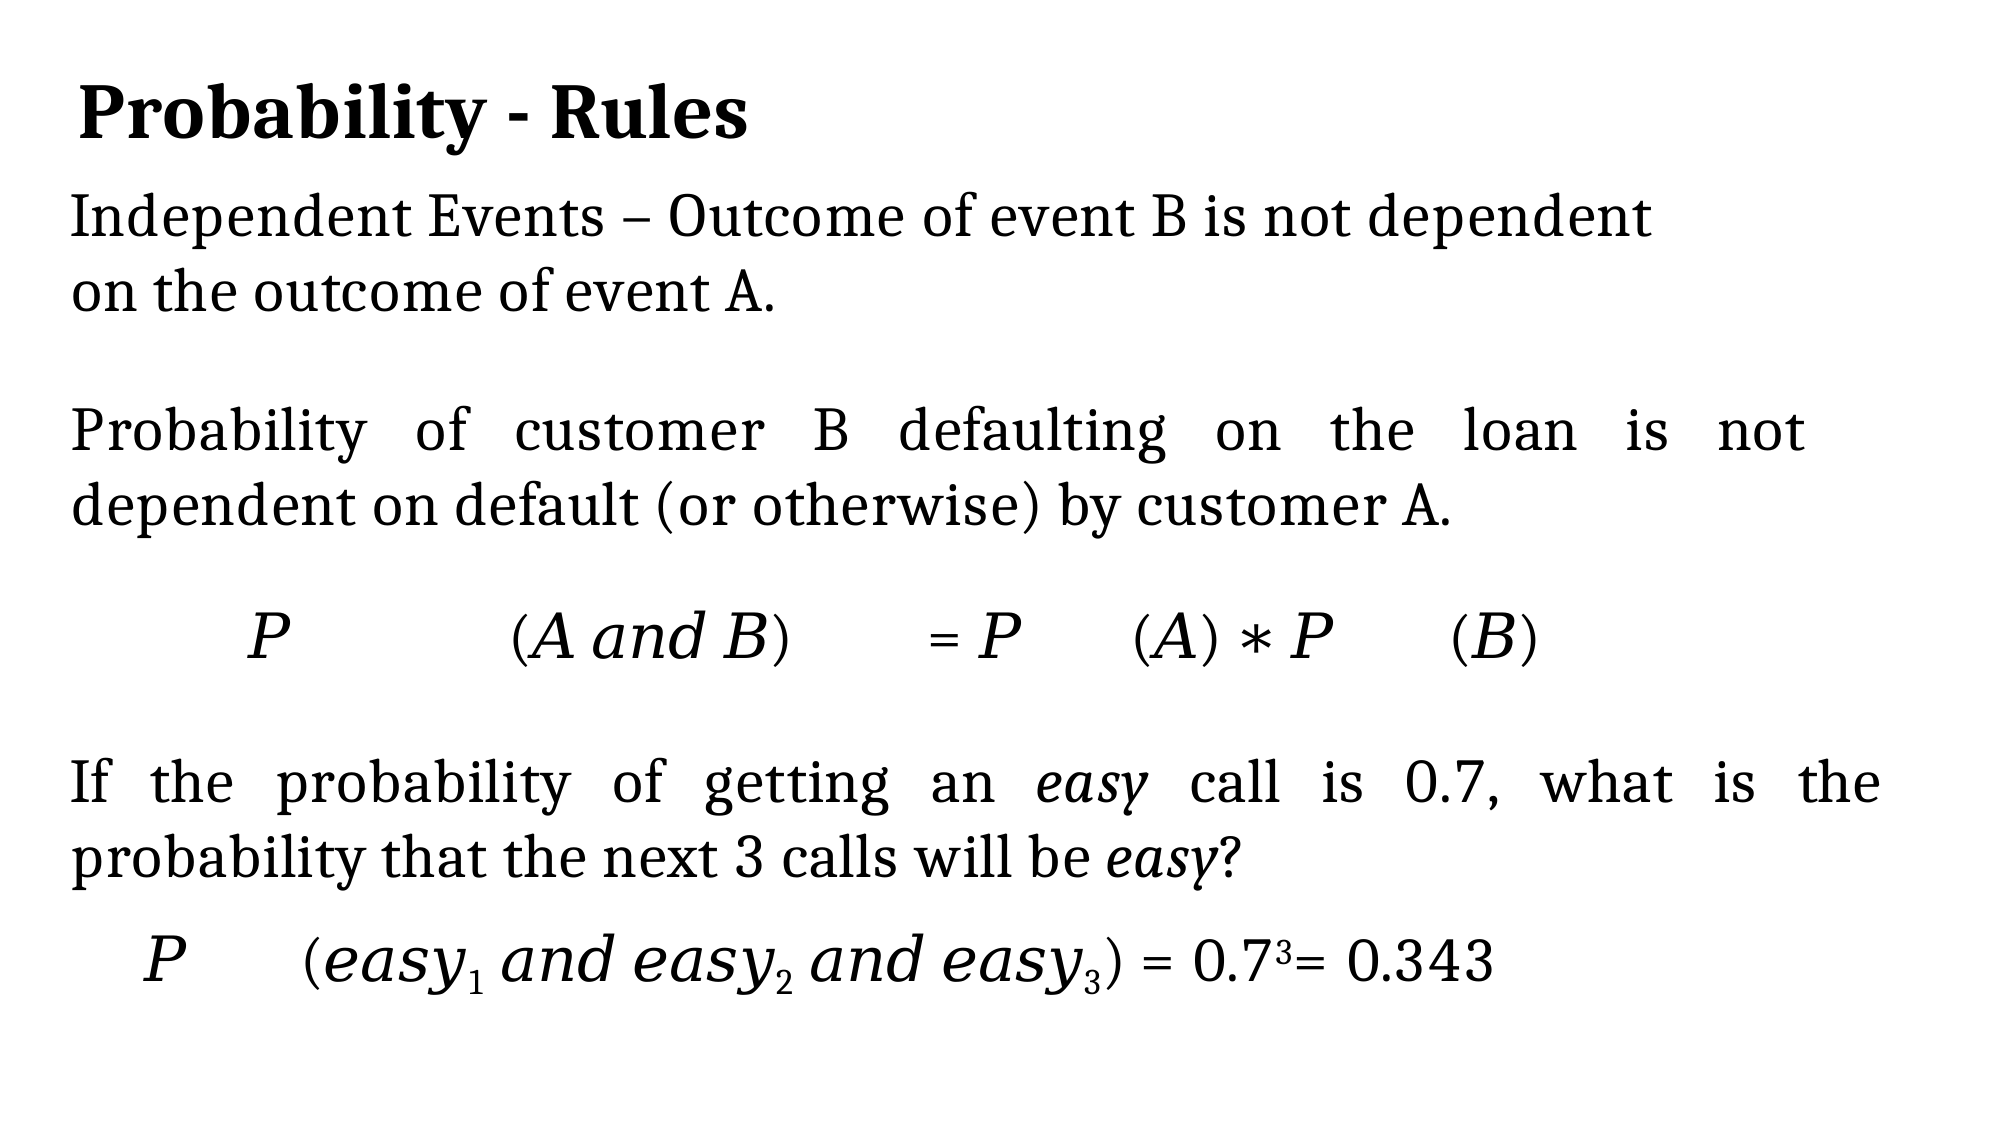

Probability - Rules
Independent Events – Outcome of event B is not dependent on the outcome of event A.
Probability of customer B defaulting on the loan is not dependent on default (or otherwise) by customer A.
𝑃	(𝐴 𝑎𝑛𝑑 𝐵)	= 𝑃	(𝐴) ∗ 𝑃	(𝐵)
If the probability of getting an easy call is 0.7, what is the probability that the next 3 calls will be easy?
𝑃	(𝑒𝑎𝑠𝑦1 𝑎𝑛𝑑 𝑒𝑎𝑠𝑦2 𝑎𝑛𝑑 𝑒𝑎𝑠𝑦3) = 0.73= 0.343